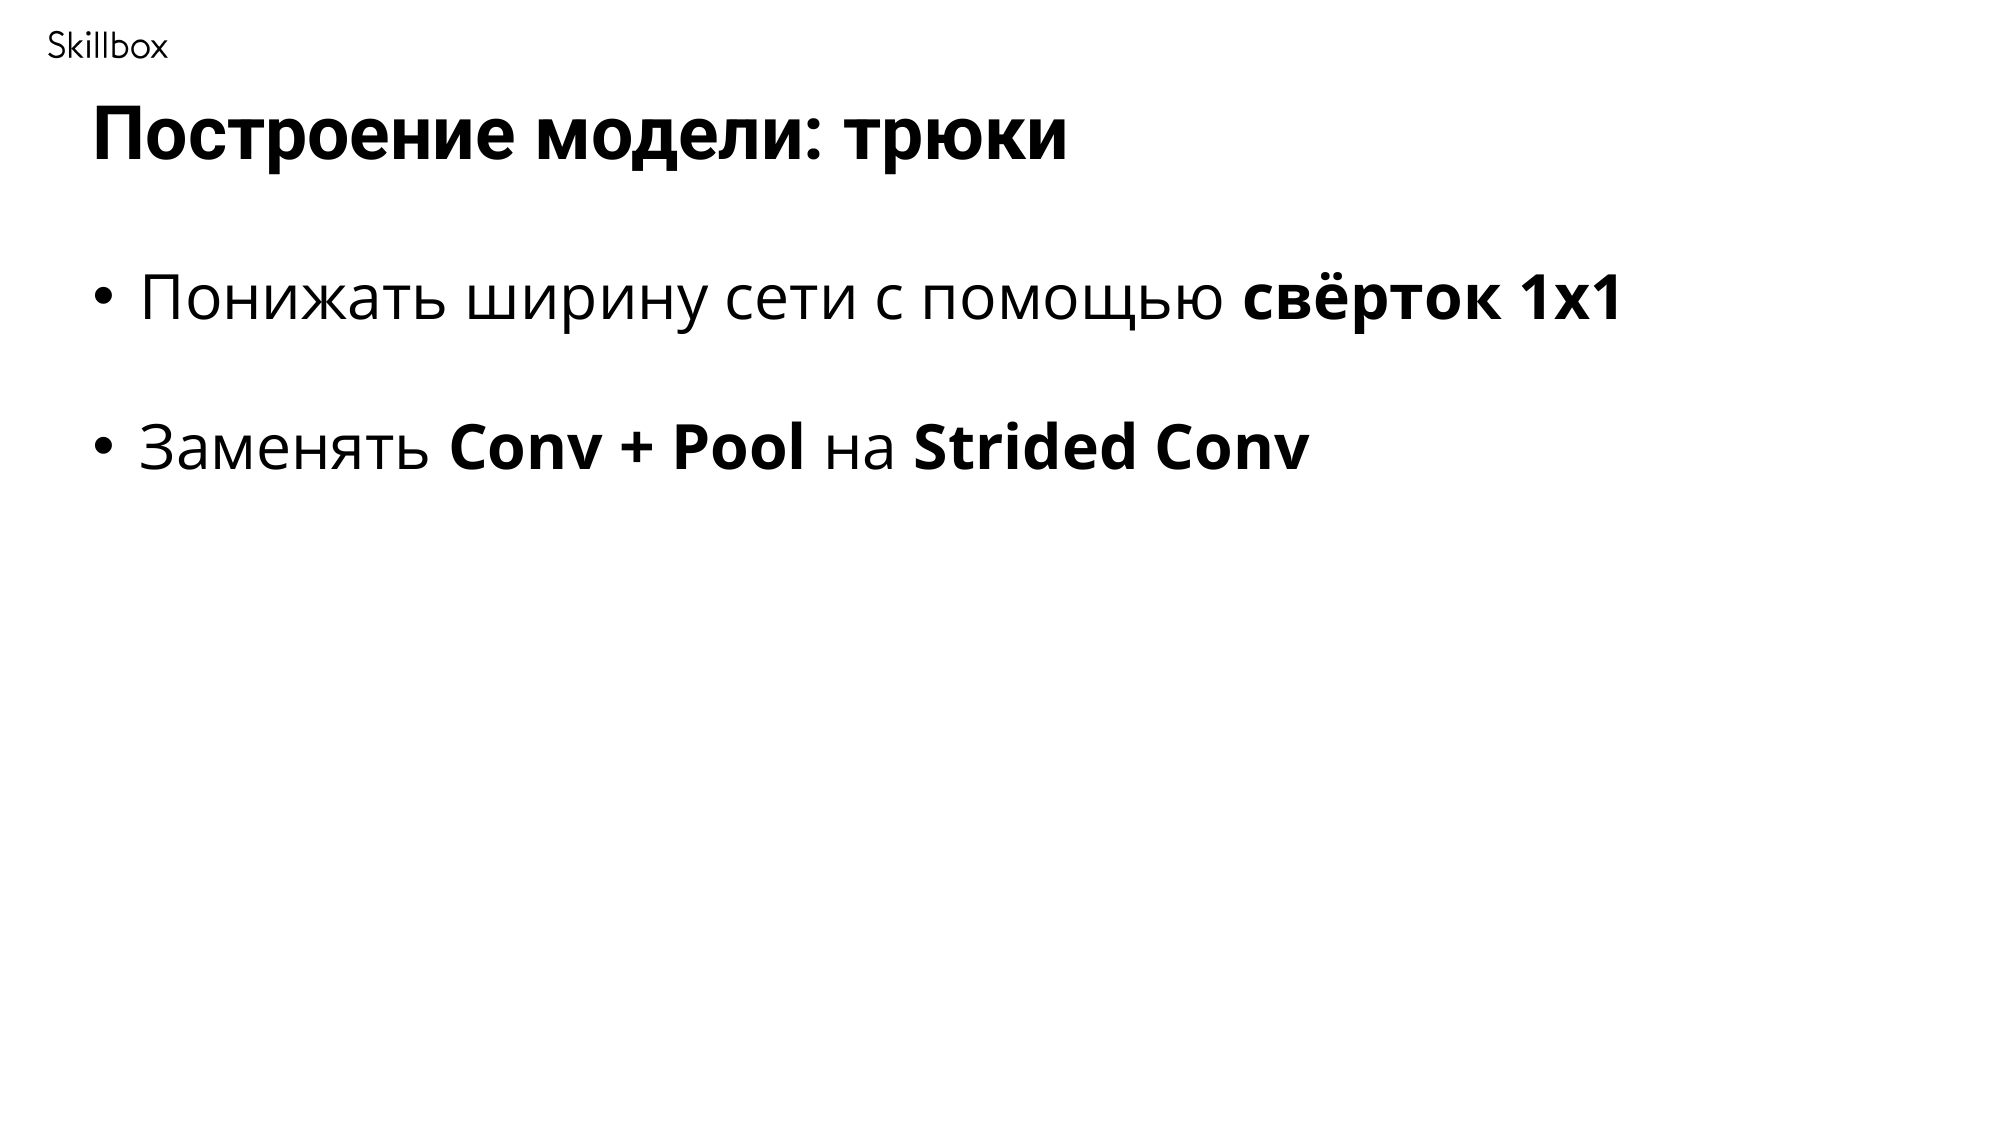

Построение модели: трюки
Понижать ширину сети с помощью свёрток 1x1

Заменять Conv + Pool на Strided Conv